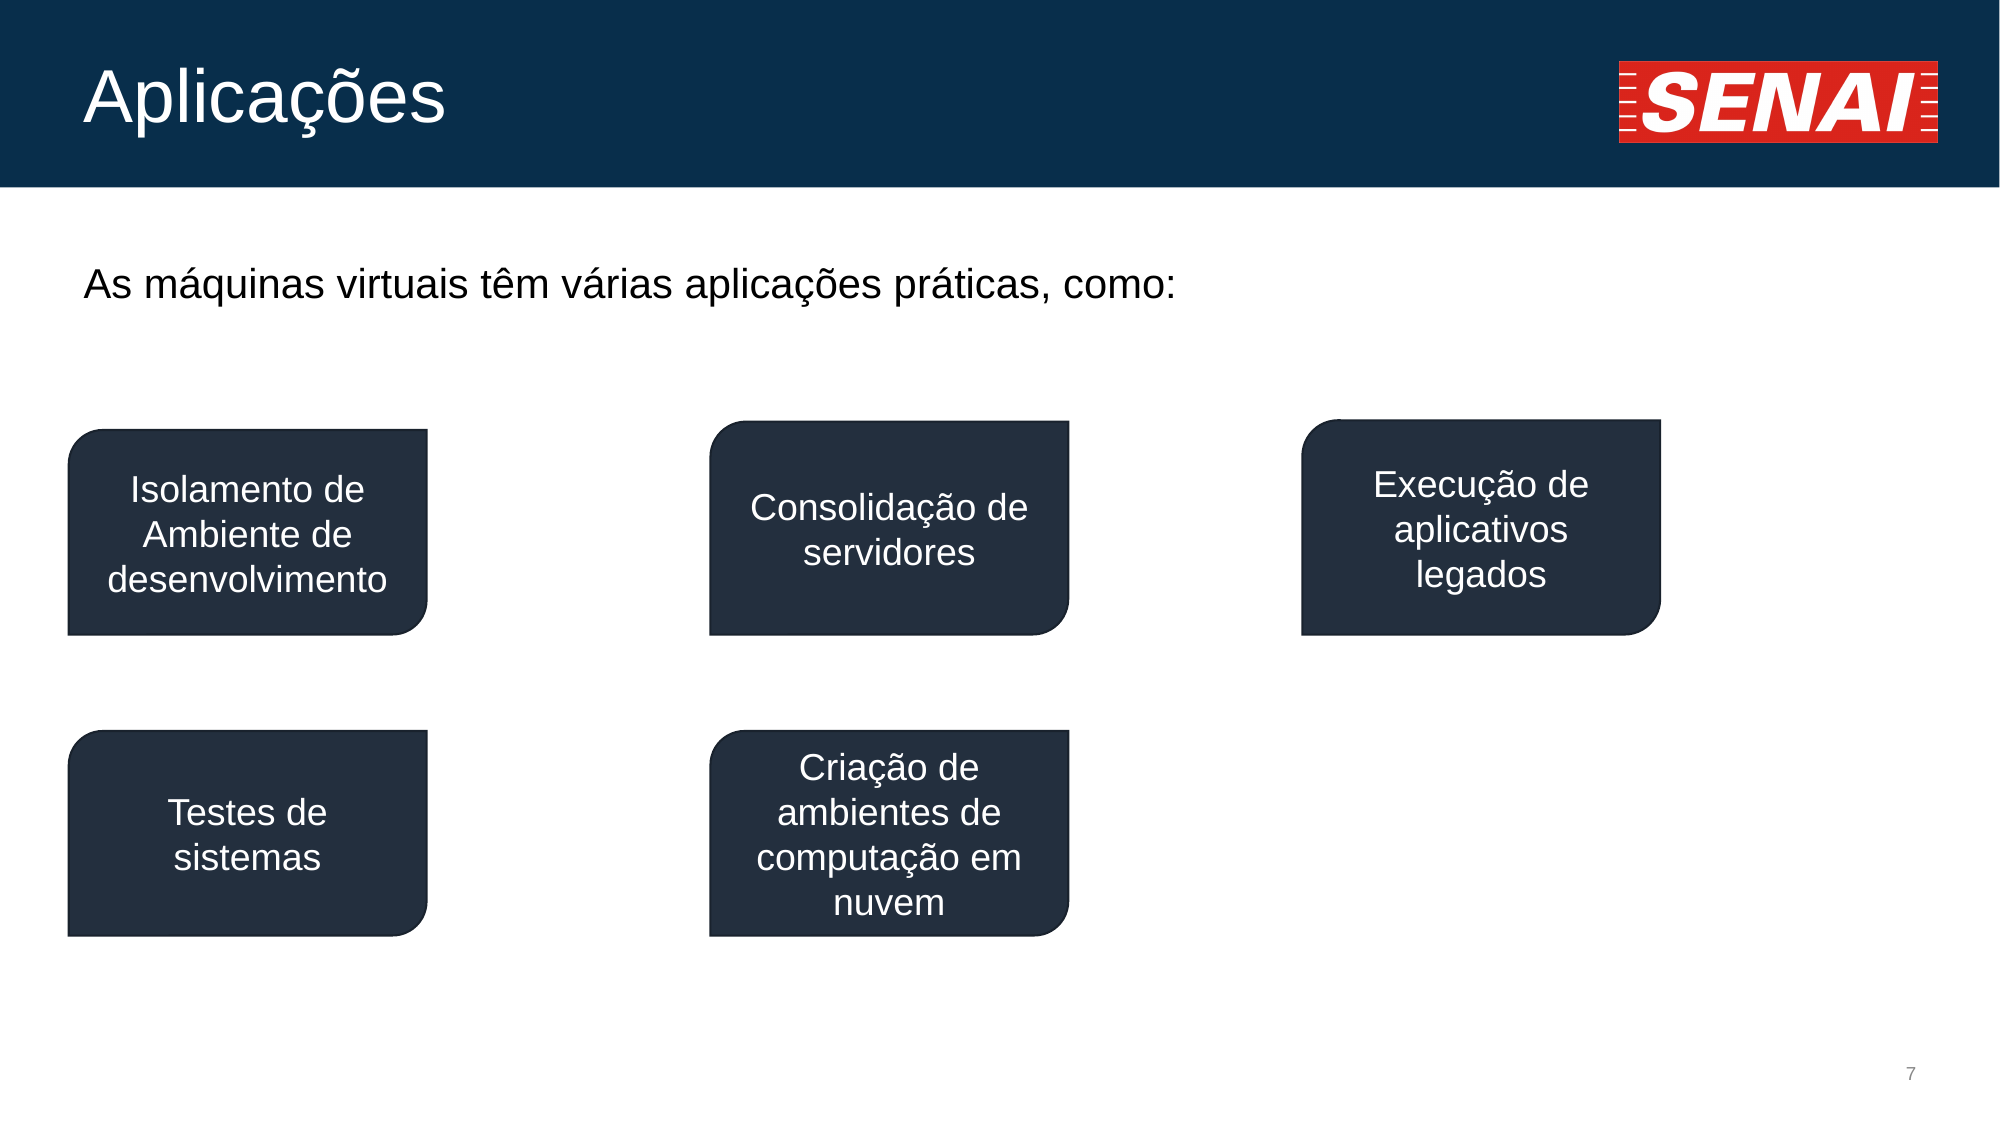

# Aplicações
As máquinas virtuais têm várias aplicações práticas, como:

Execução de aplicativos legados
Consolidação de servidores
Isolamento de Ambiente de desenvolvimento
Testes de sistemas
Criação de ambientes de computação em nuvem
7